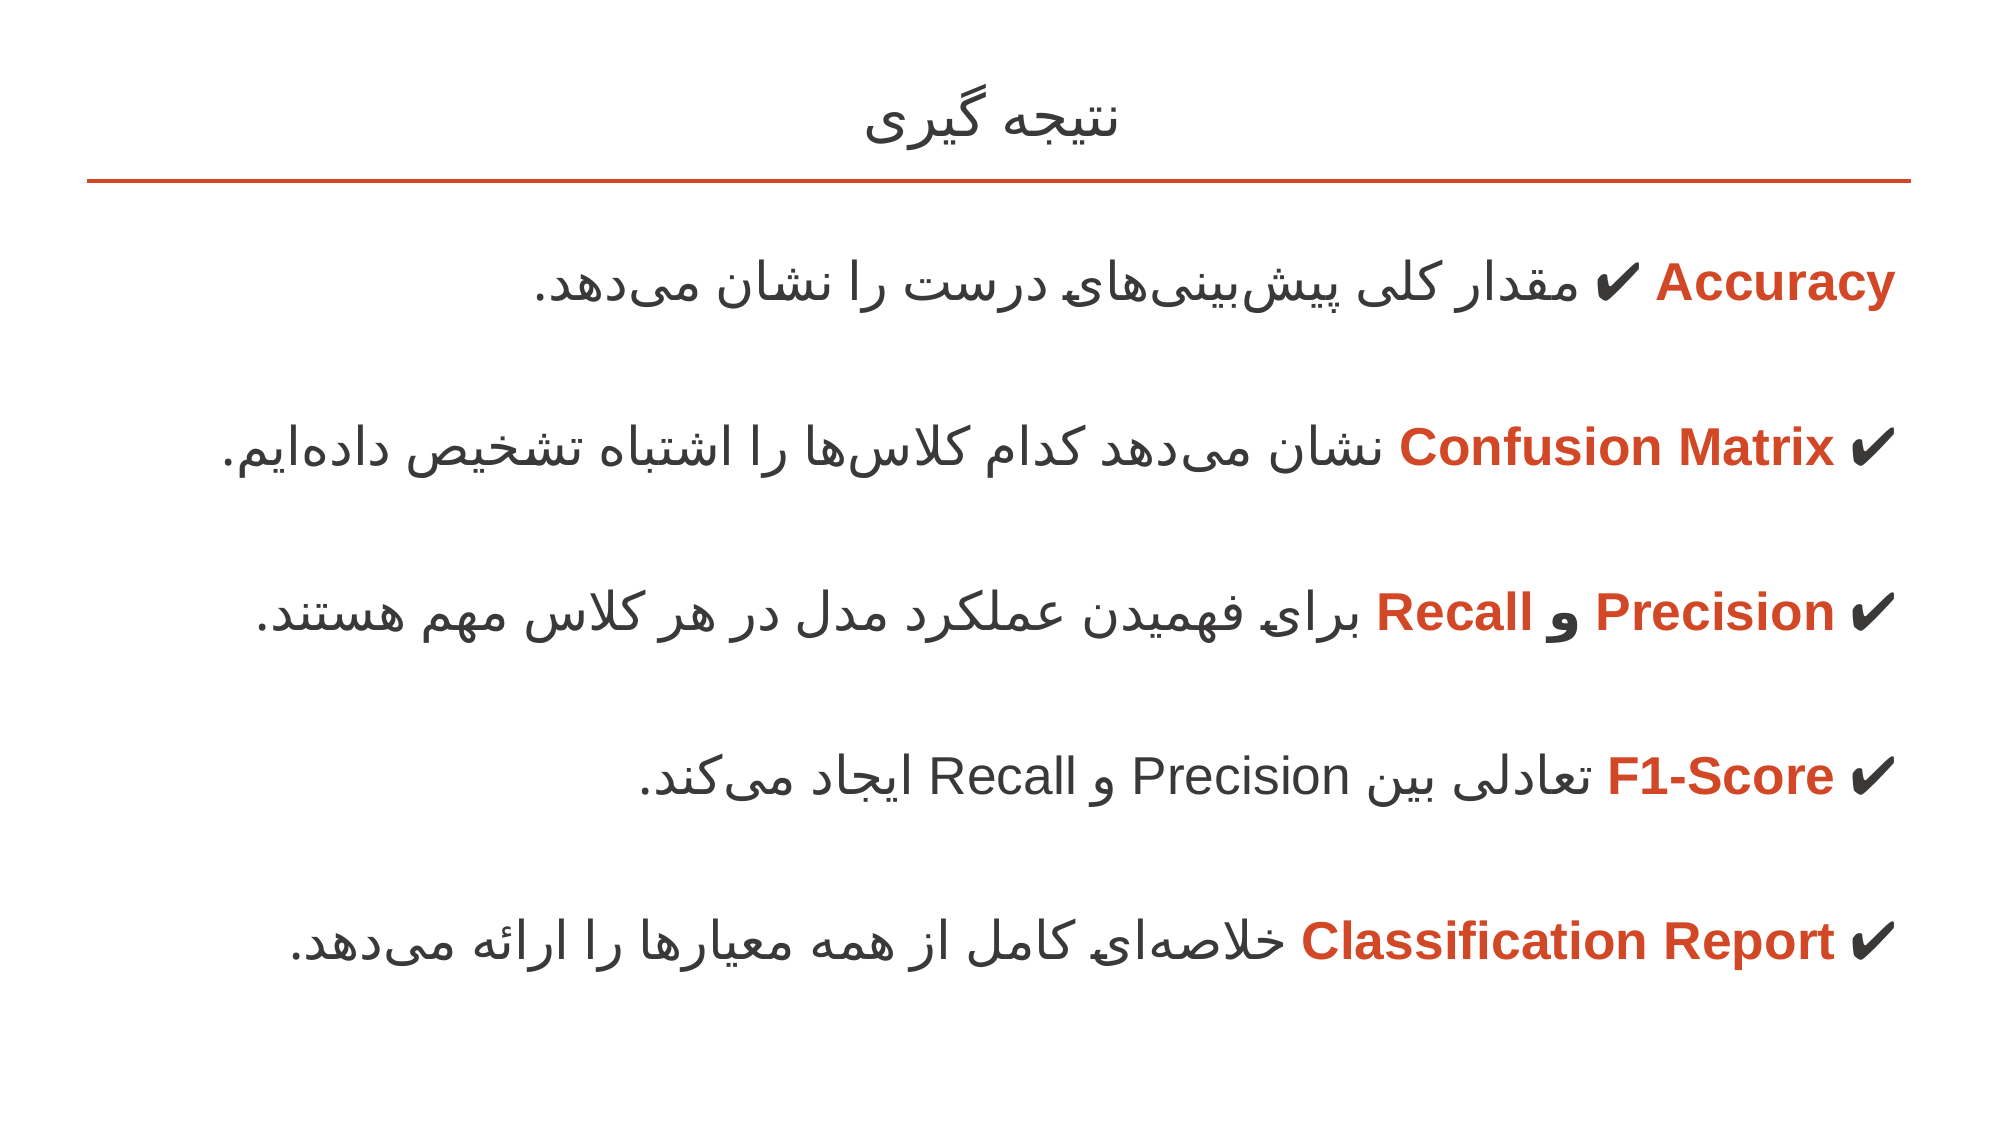

# نتیجه گیری
Accuracy ✔ مقدار کلی پیش‌بینی‌های درست را نشان می‌دهد.
✔ Confusion Matrix نشان می‌دهد کدام کلاس‌ها را اشتباه تشخیص داده‌ایم.
✔ Precision و Recall برای فهمیدن عملکرد مدل در هر کلاس مهم هستند.
✔ F1-Score تعادلی بین Precision و Recall ایجاد می‌کند.
✔ Classification Report خلاصه‌ای کامل از همه معیارها را ارائه می‌دهد.